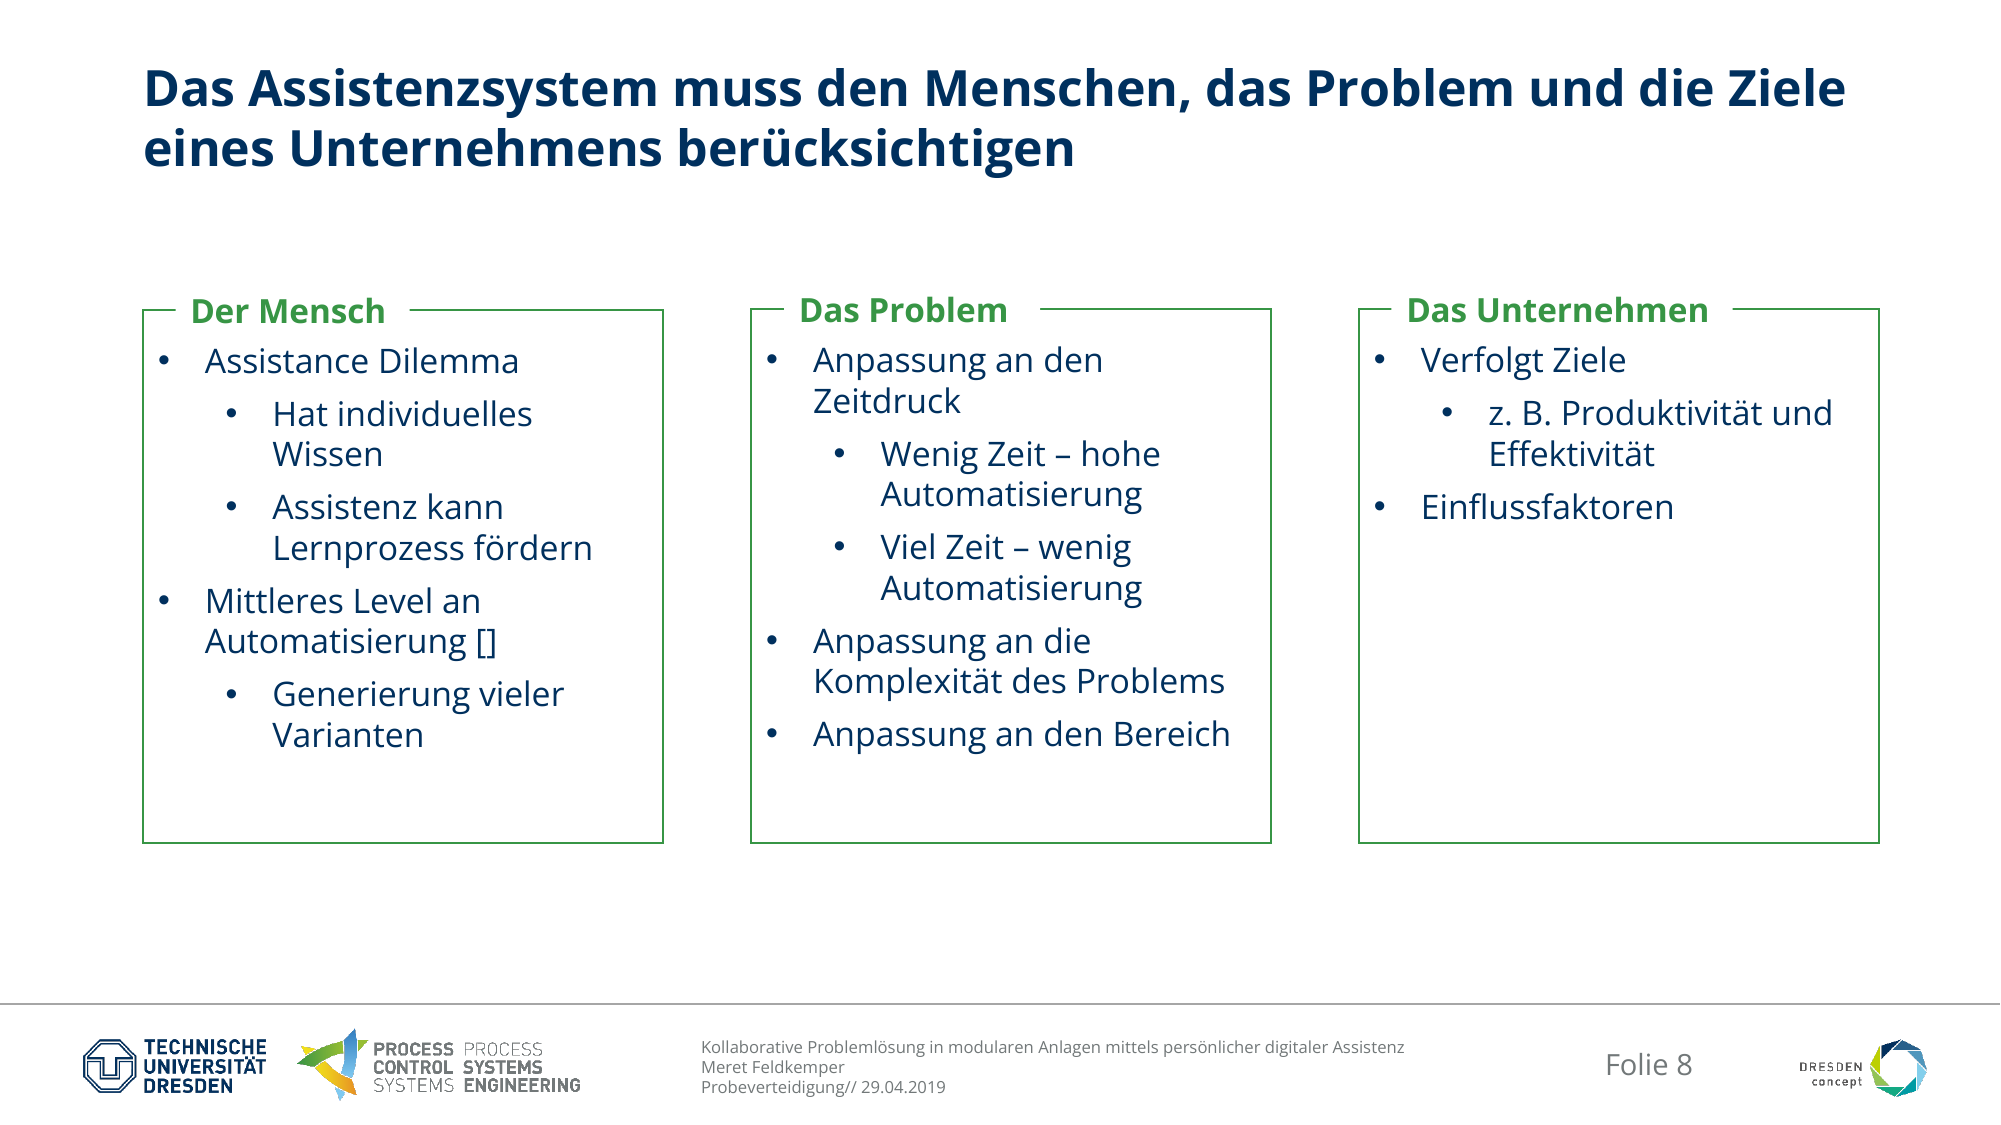

# Das Assistenzsystem muss den Menschen, das Problem und die Ziele eines Unternehmens berücksichtigen
Das Problem
Anpassung an den Zeitdruck
Wenig Zeit – hohe Automatisierung
Viel Zeit – wenig Automatisierung
Anpassung an die Komplexität des Problems
Anpassung an den Bereich
Das Unternehmen
Verfolgt Ziele
z. B. Produktivität und Effektivität
Einflussfaktoren

Der Mensch
Assistance Dilemma
Hat individuelles Wissen
Assistenz kann Lernprozess fördern
Mittleres Level an Automatisierung []
Generierung vieler Varianten